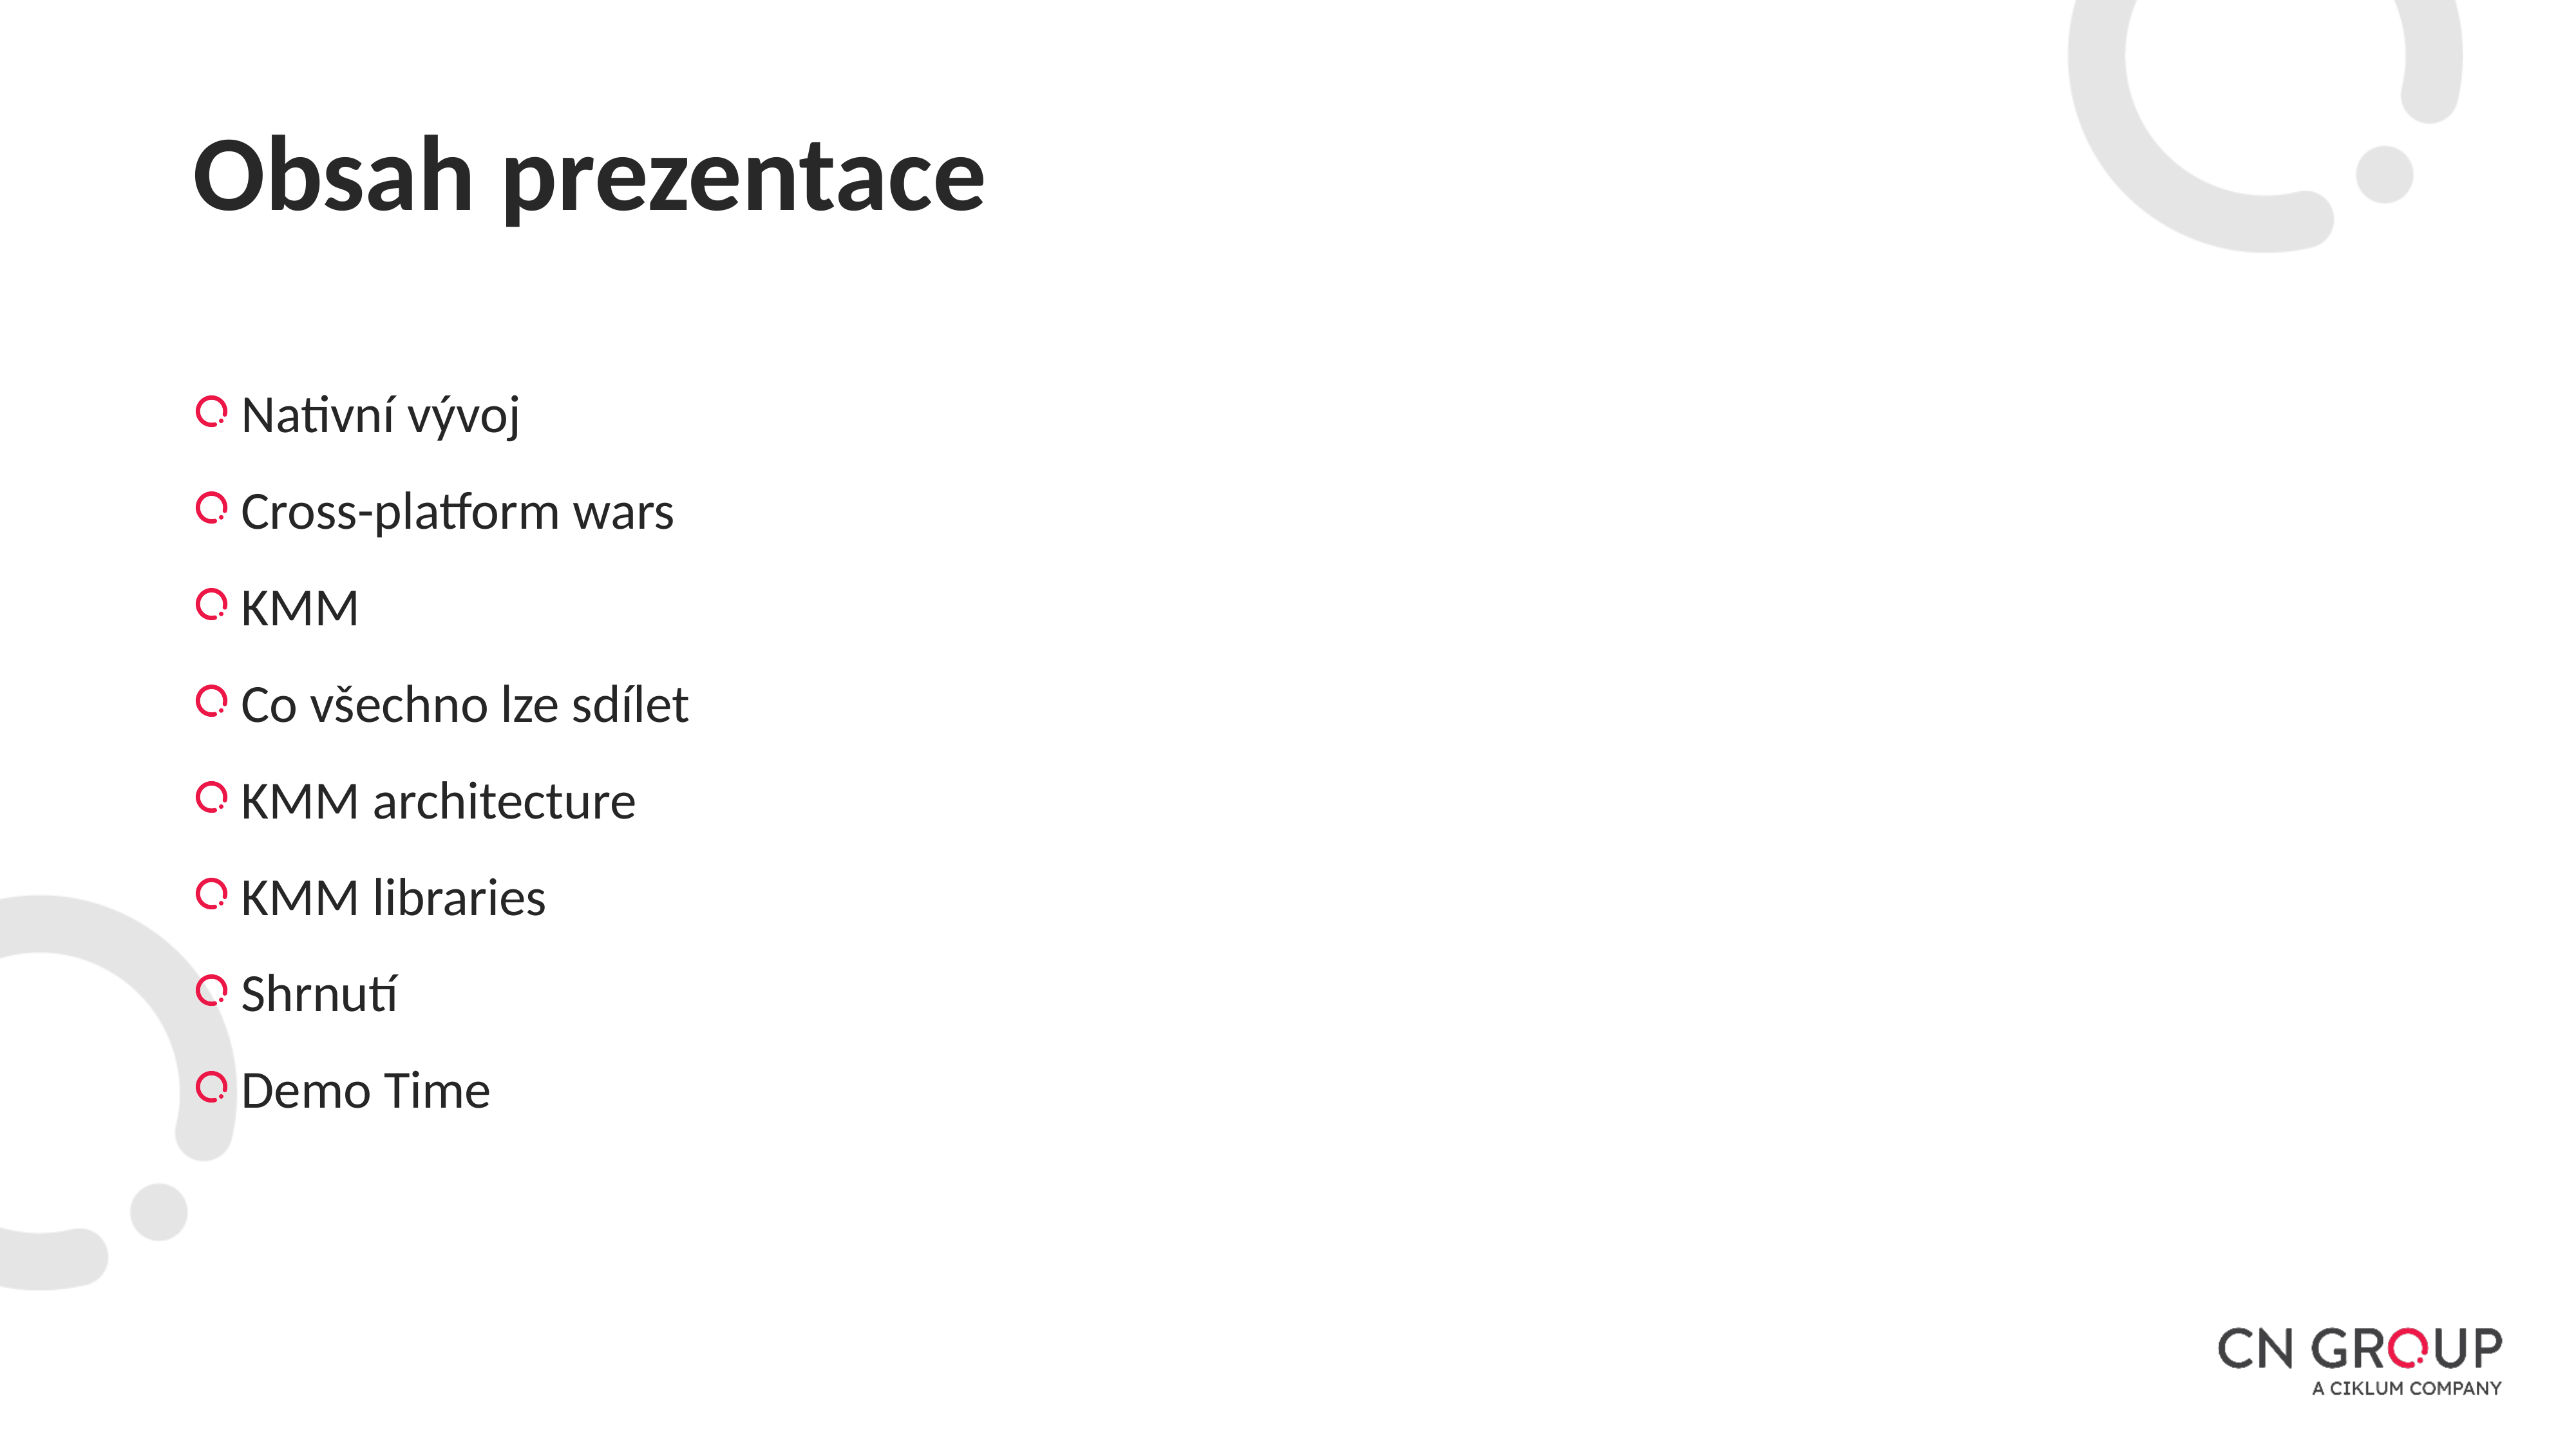

# Obsah prezentace
Nativní vývoj
Cross-platform wars
KMM
Co všechno lze sdílet
KMM architecture
KMM libraries
Shrnutí
Demo Time